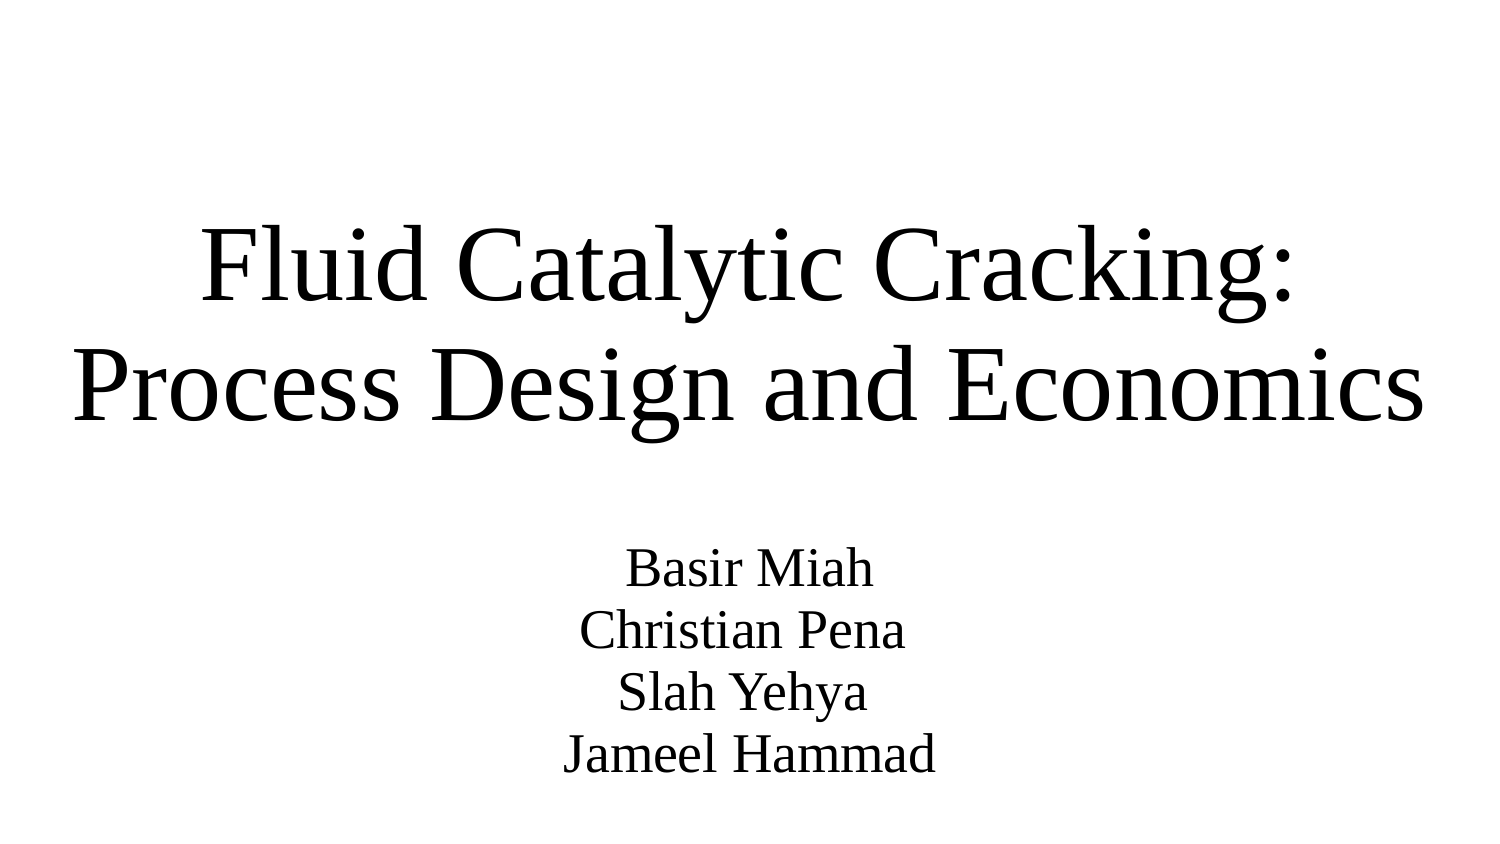

# Fluid Catalytic Cracking: Process Design and Economics
Basir Miah
Christian Pena
Slah Yehya
Jameel Hammad